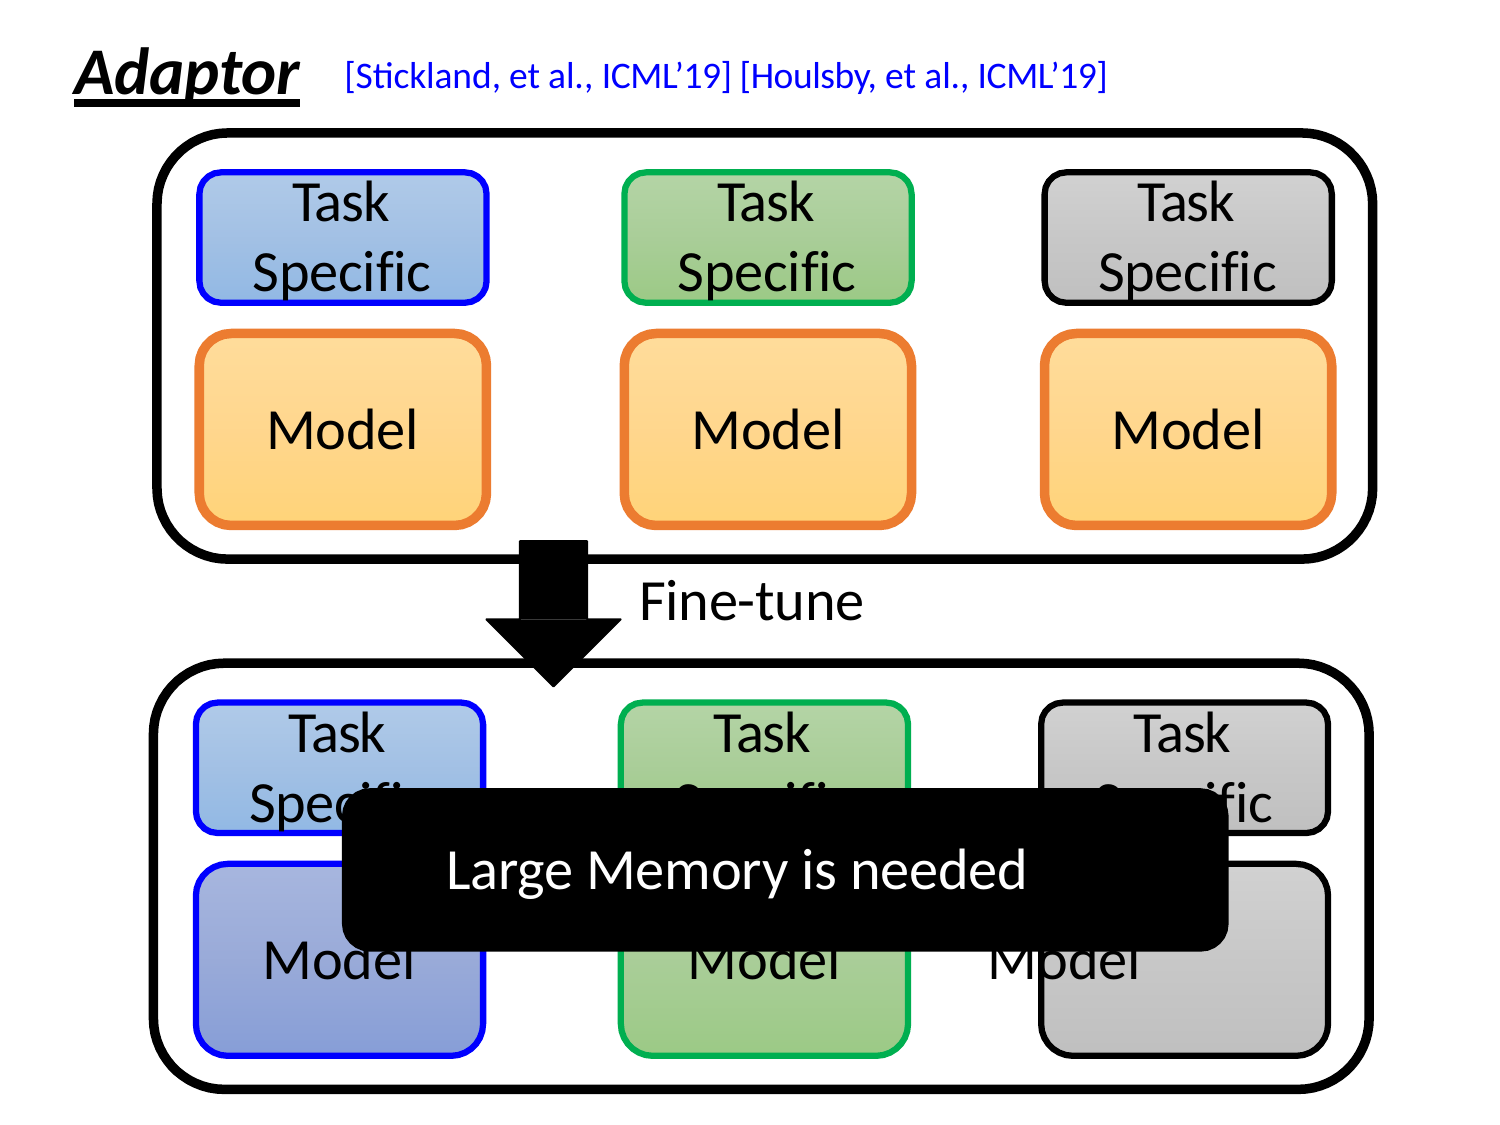

# Adaptor
[Stickland, et al., ICML’19] [Houlsby, et al., ICML’19]

Task  Specific
Task  Specific
Task  Specific

Model
Model
Model

Fine-tune

Task  Specific
Task  Specific
Task  Specific

Large Memory is needed

Model
Model	Model